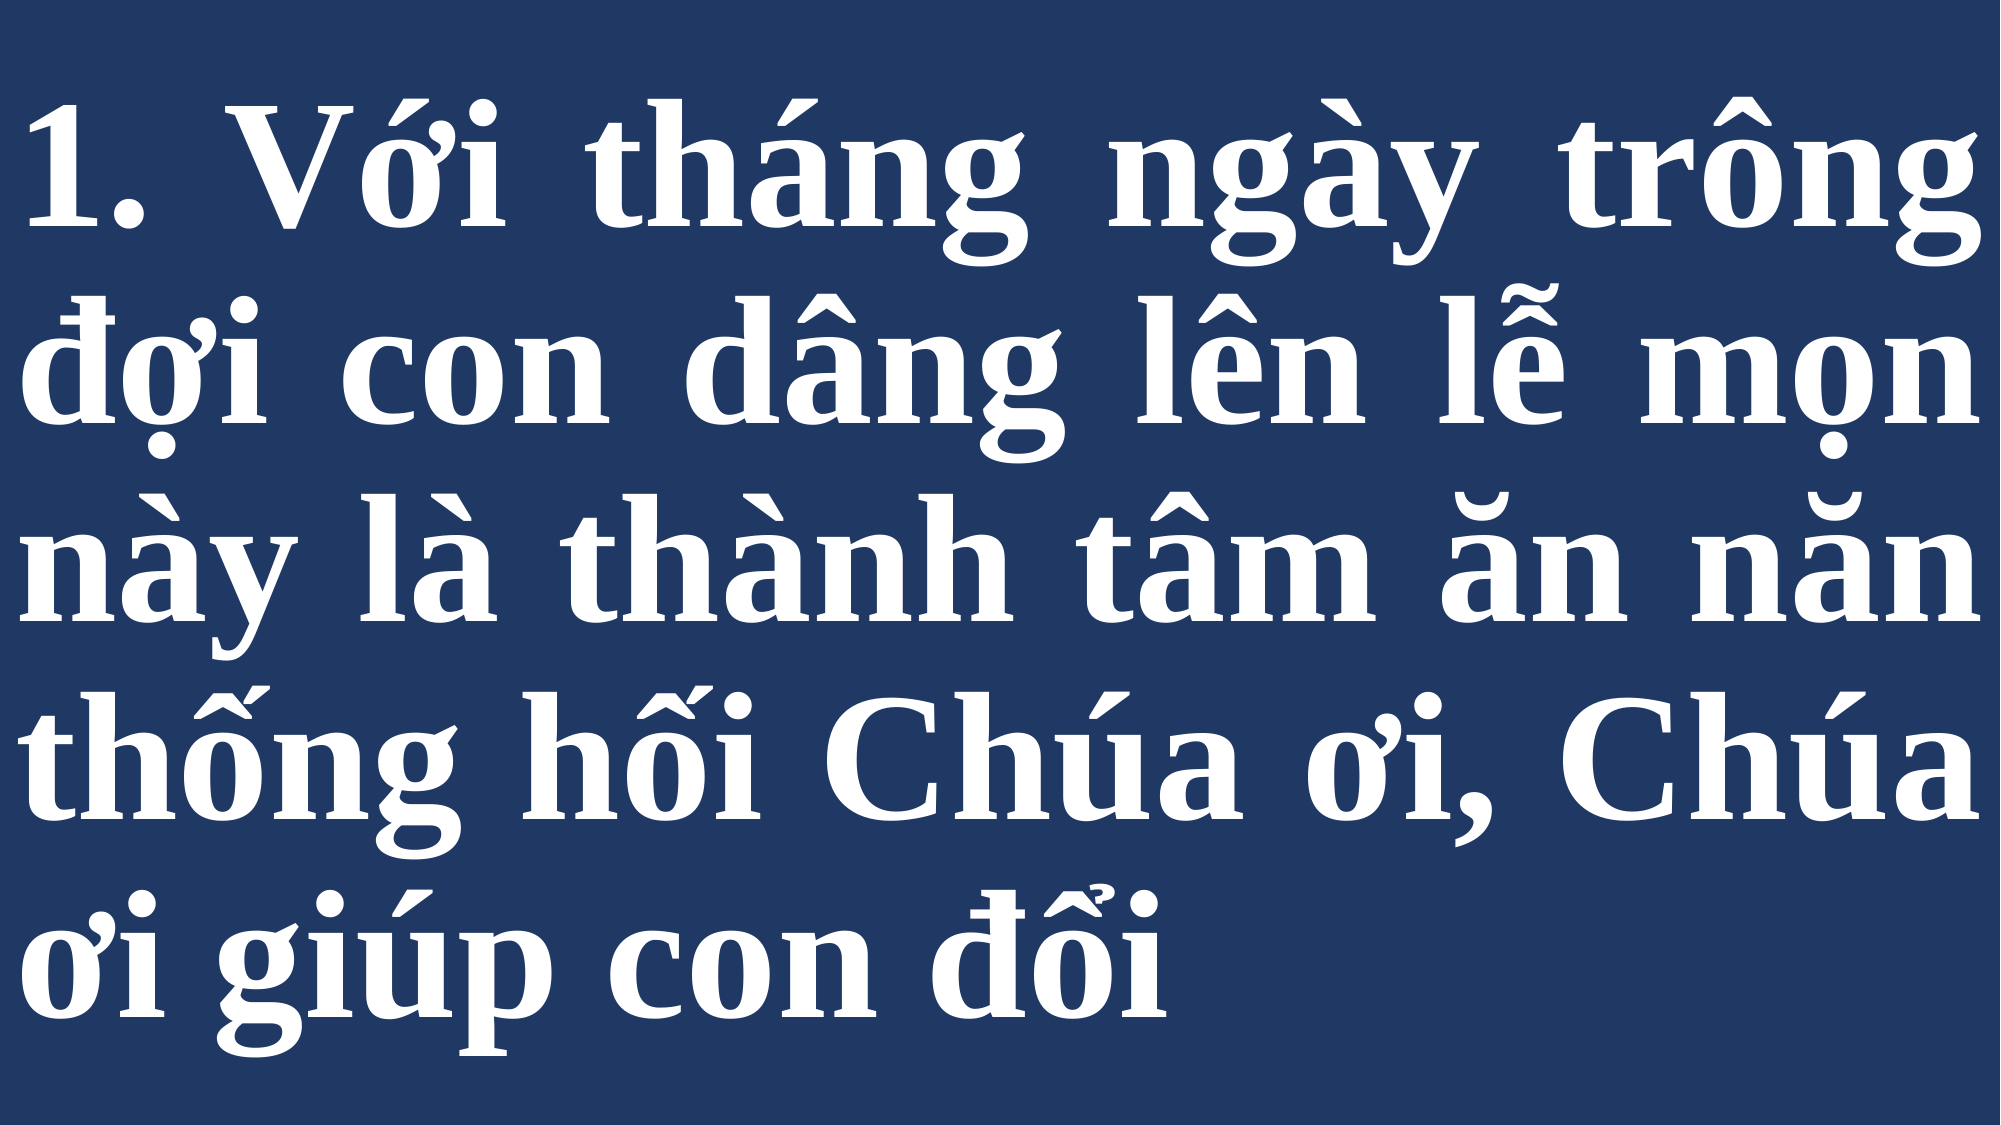

# 1. Với tháng ngày trông đợi con dâng lên lễ mọn này là thành tâm ăn năn thống hối Chúa ơi, Chúa ơi giúp con đổi